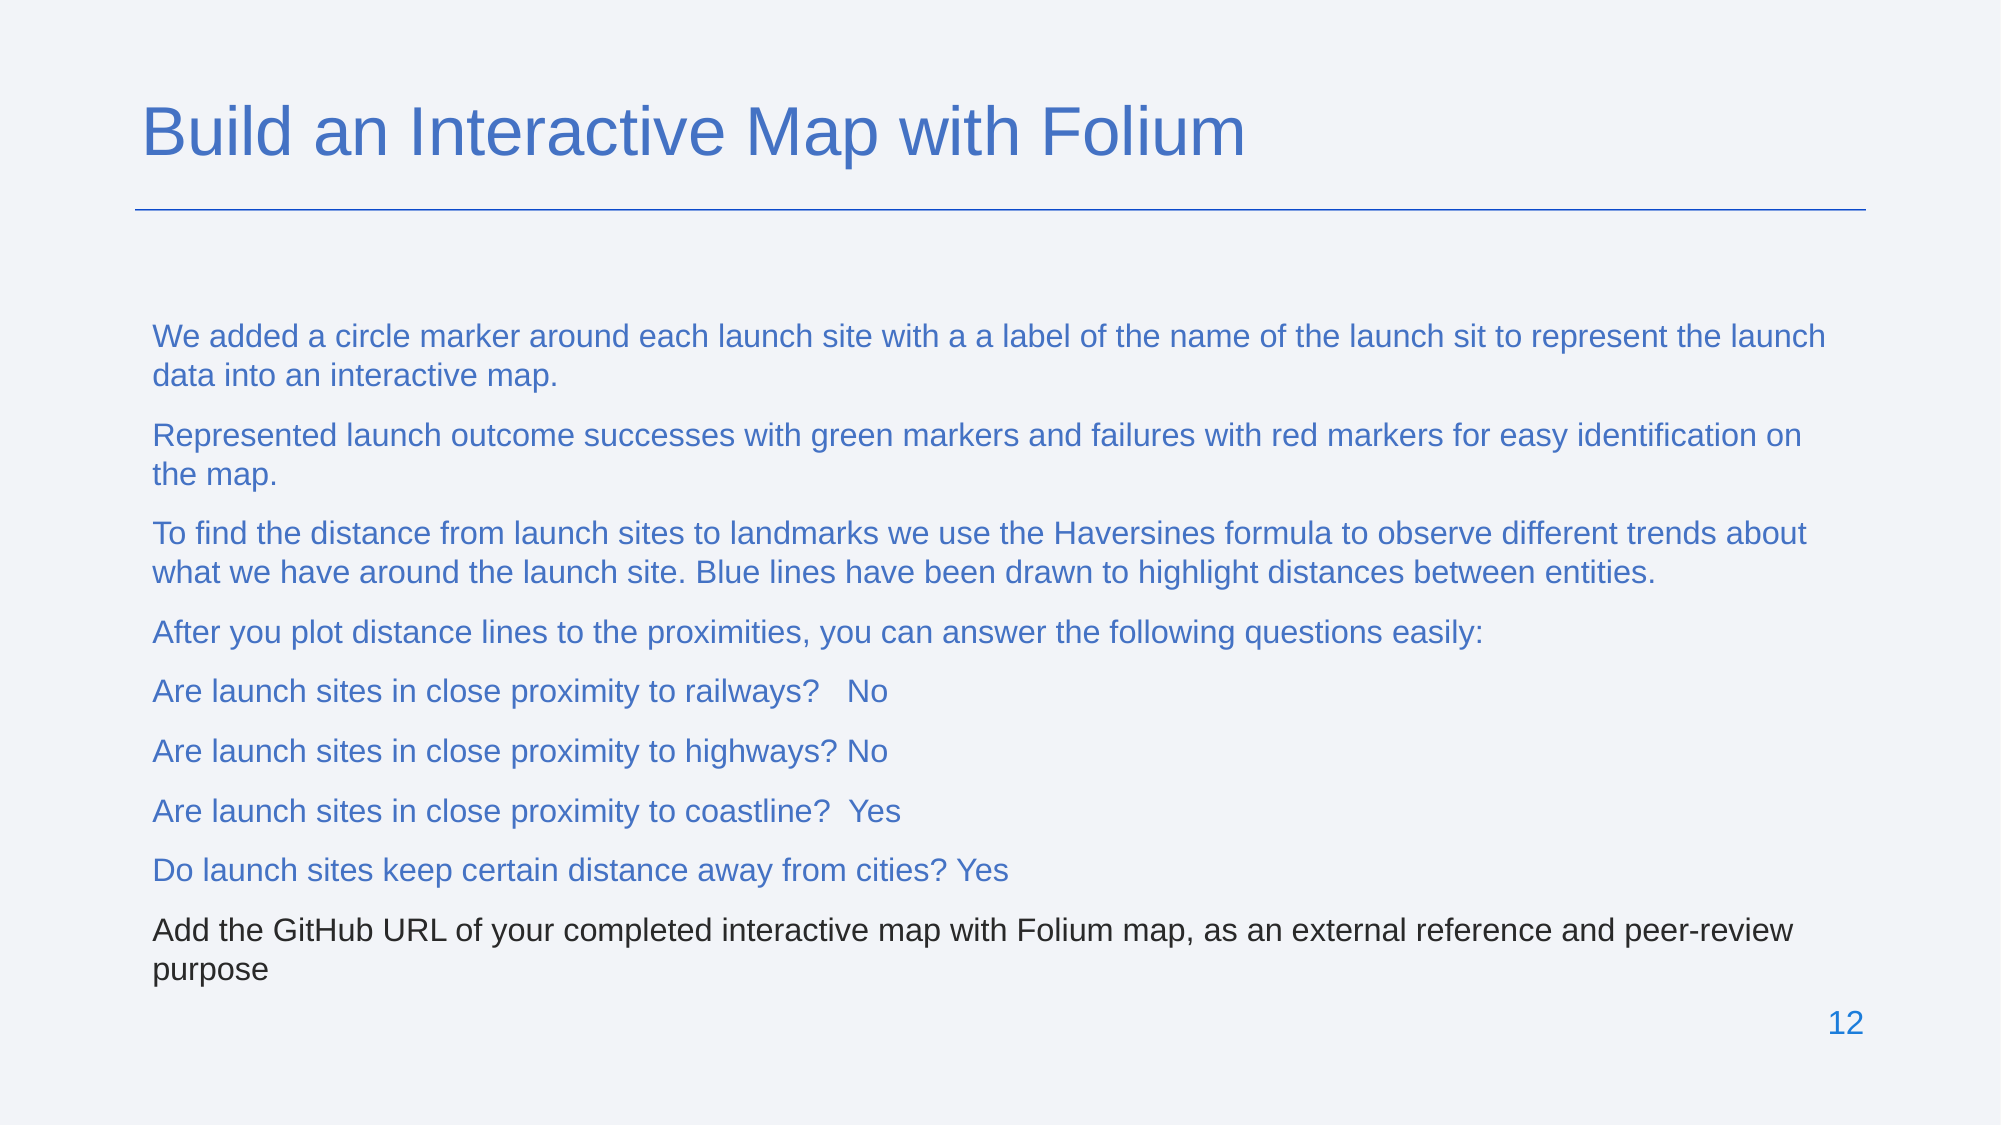

Build an Interactive Map with Folium
We added a circle marker around each launch site with a a label of the name of the launch sit to represent the launch data into an interactive map.
Represented launch outcome successes with green markers and failures with red markers for easy identification on the map.
To find the distance from launch sites to landmarks we use the Haversines formula to observe different trends about what we have around the launch site. Blue lines have been drawn to highlight distances between entities.
After you plot distance lines to the proximities, you can answer the following questions easily:
Are launch sites in close proximity to railways?   No
Are launch sites in close proximity to highways? No
Are launch sites in close proximity to coastline?  Yes
Do launch sites keep certain distance away from cities? Yes
Add the GitHub URL of your completed interactive map with Folium map, as an external reference and peer-review purpose

12